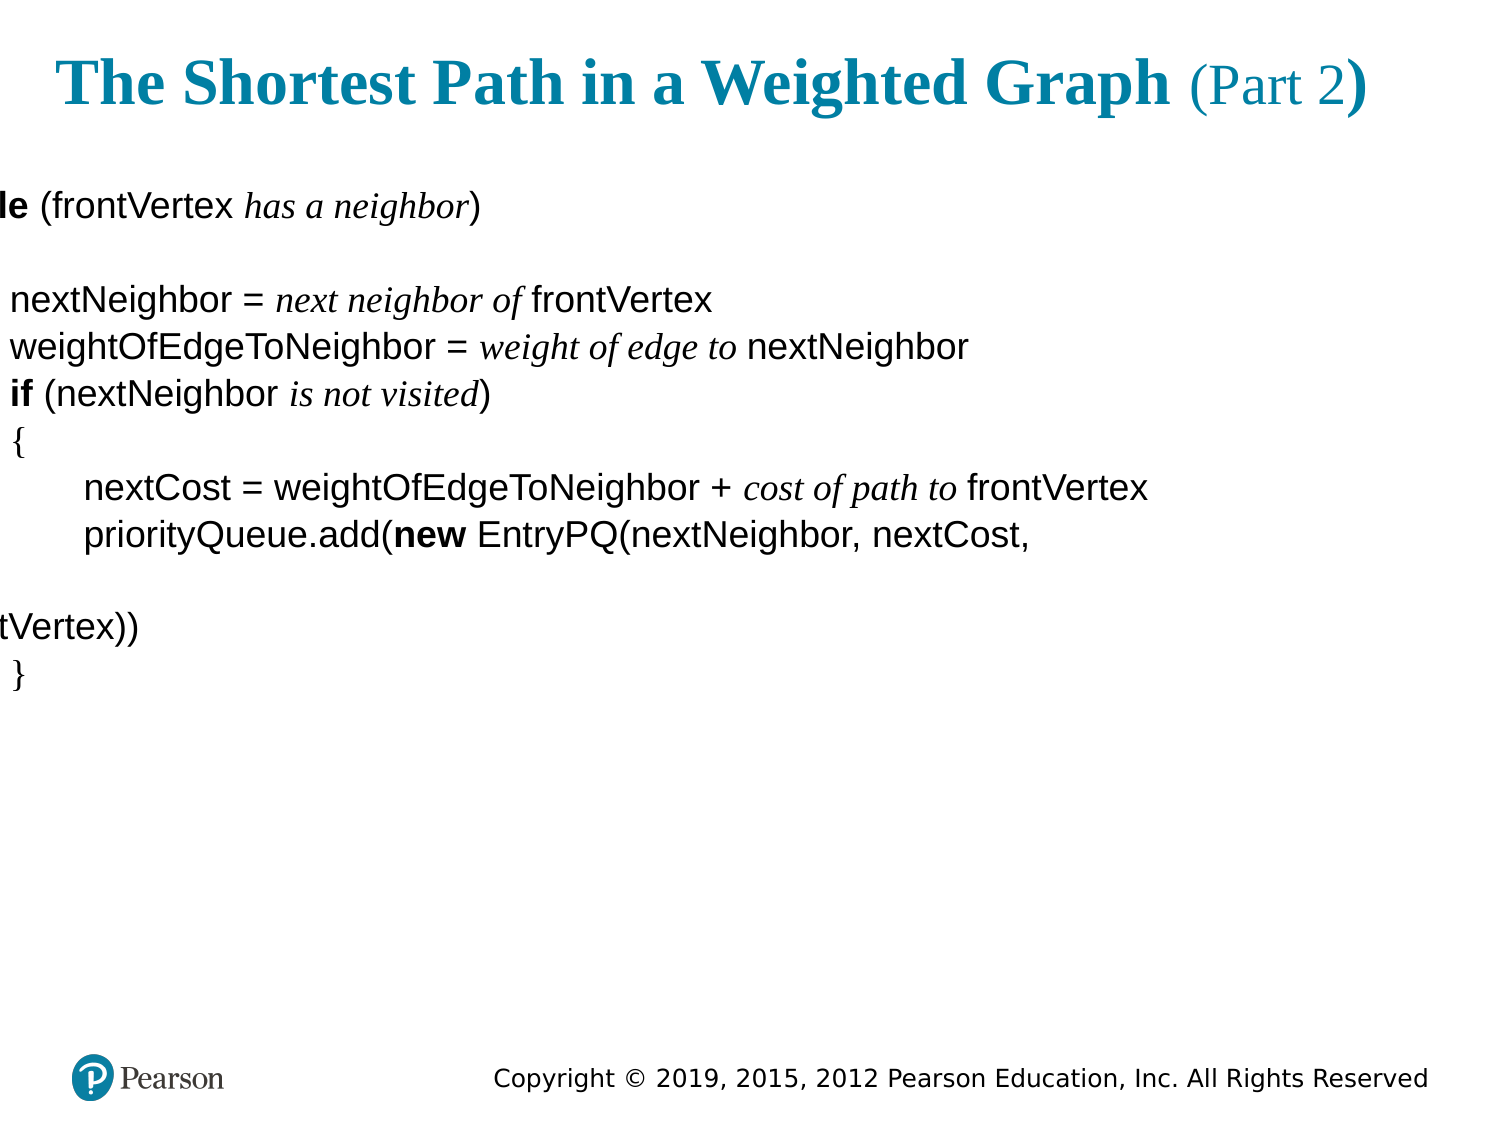

# The Shortest Path in a Weighted Graph (Part 2)
while (frontVertex has a neighbor)
{
nextNeighbor = next neighbor of frontVertex
weightOfEdgeToNeighbor = weight of edge to nextNeighbor
if (nextNeighbor is not visited)
{
nextCost = weightOfEdgeToNeighbor + cost of path to frontVertex
priorityQueue.add(new EntryPQ(nextNeighbor, nextCost,
												frontVertex))
}
}
}
}
}